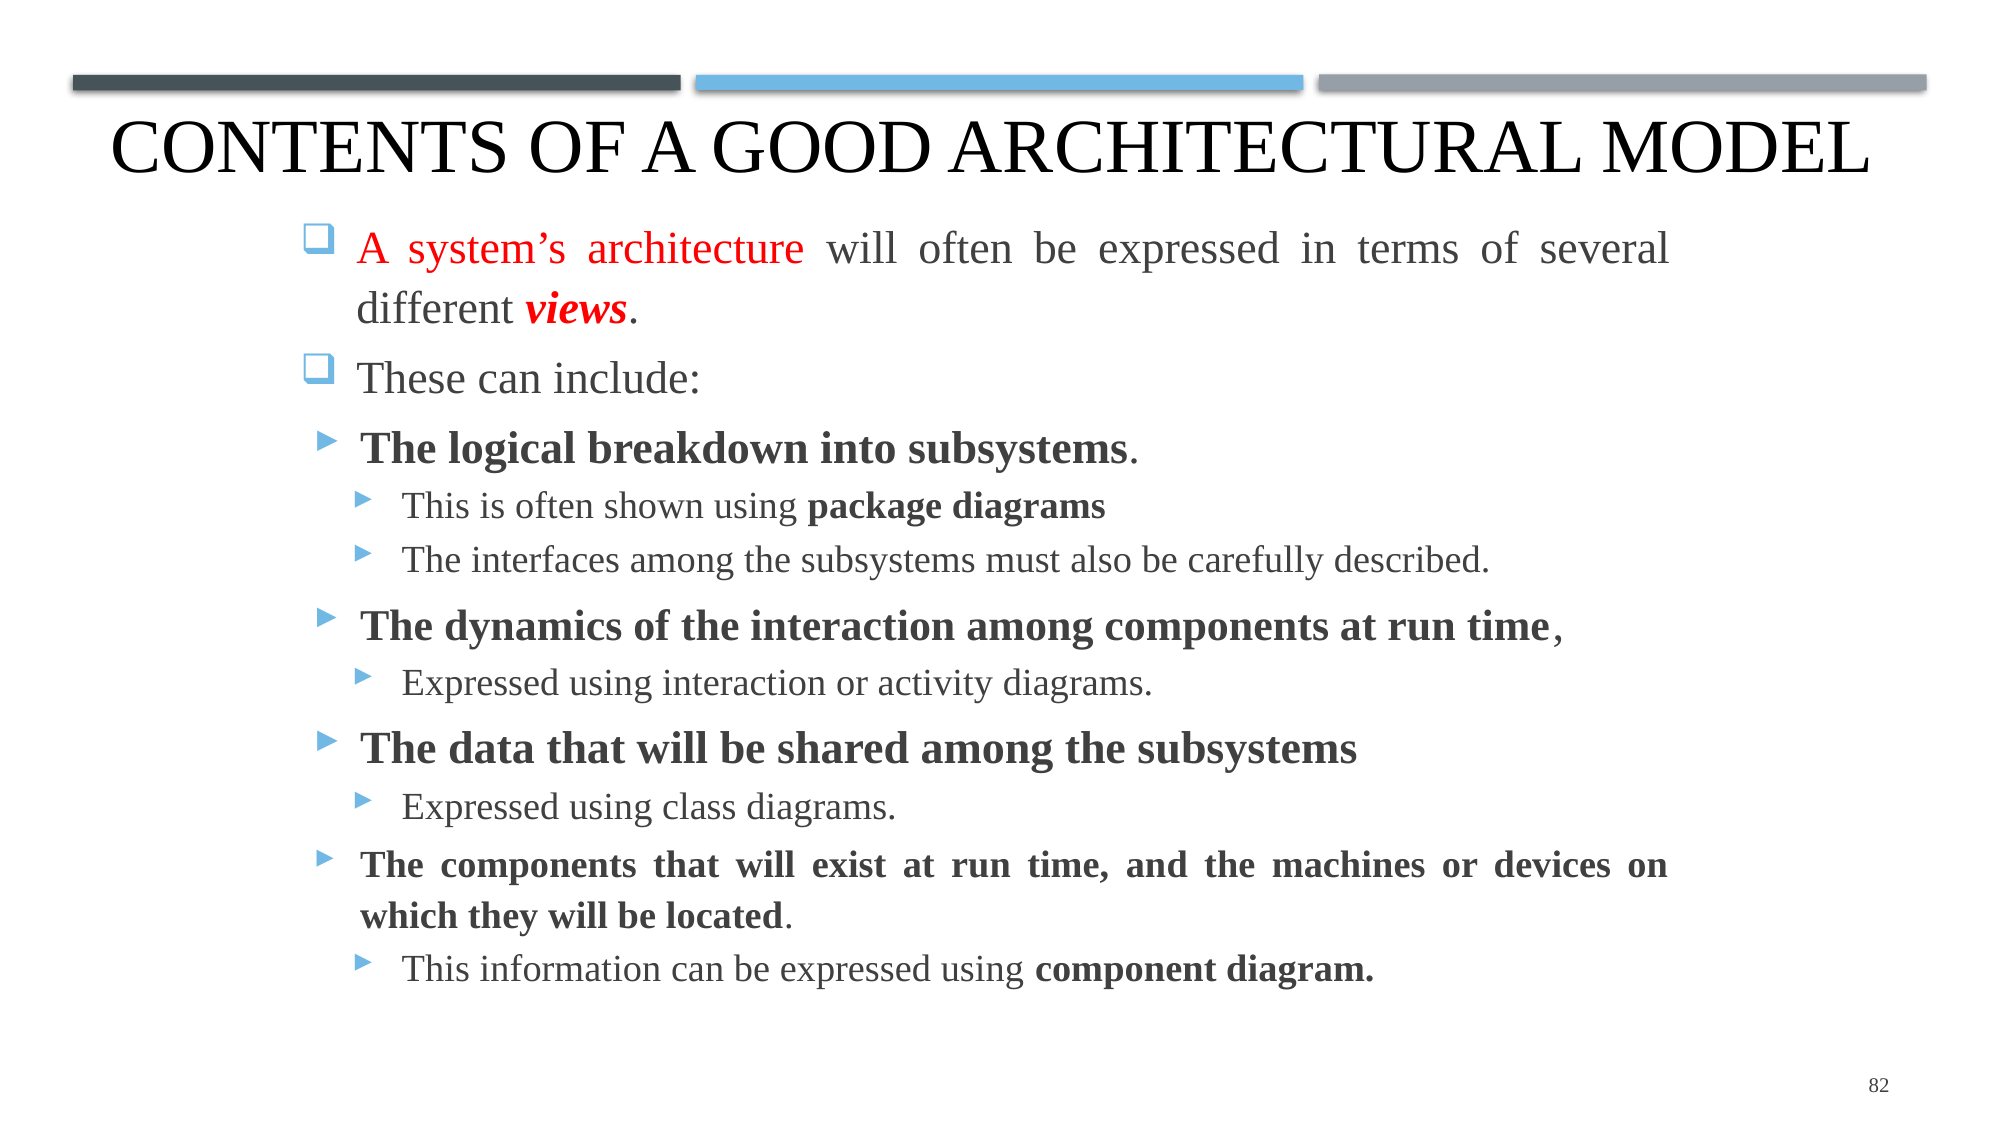

# Contents of a good architectural model
A system’s architecture will often be expressed in terms of several different views.
These can include:
The logical breakdown into subsystems.
This is often shown using package diagrams
The interfaces among the subsystems must also be carefully described.
The dynamics of the interaction among components at run time,
Expressed using interaction or activity diagrams.
The data that will be shared among the subsystems
Expressed using class diagrams.
The components that will exist at run time, and the machines or devices on which they will be located.
This information can be expressed using component diagram.

82